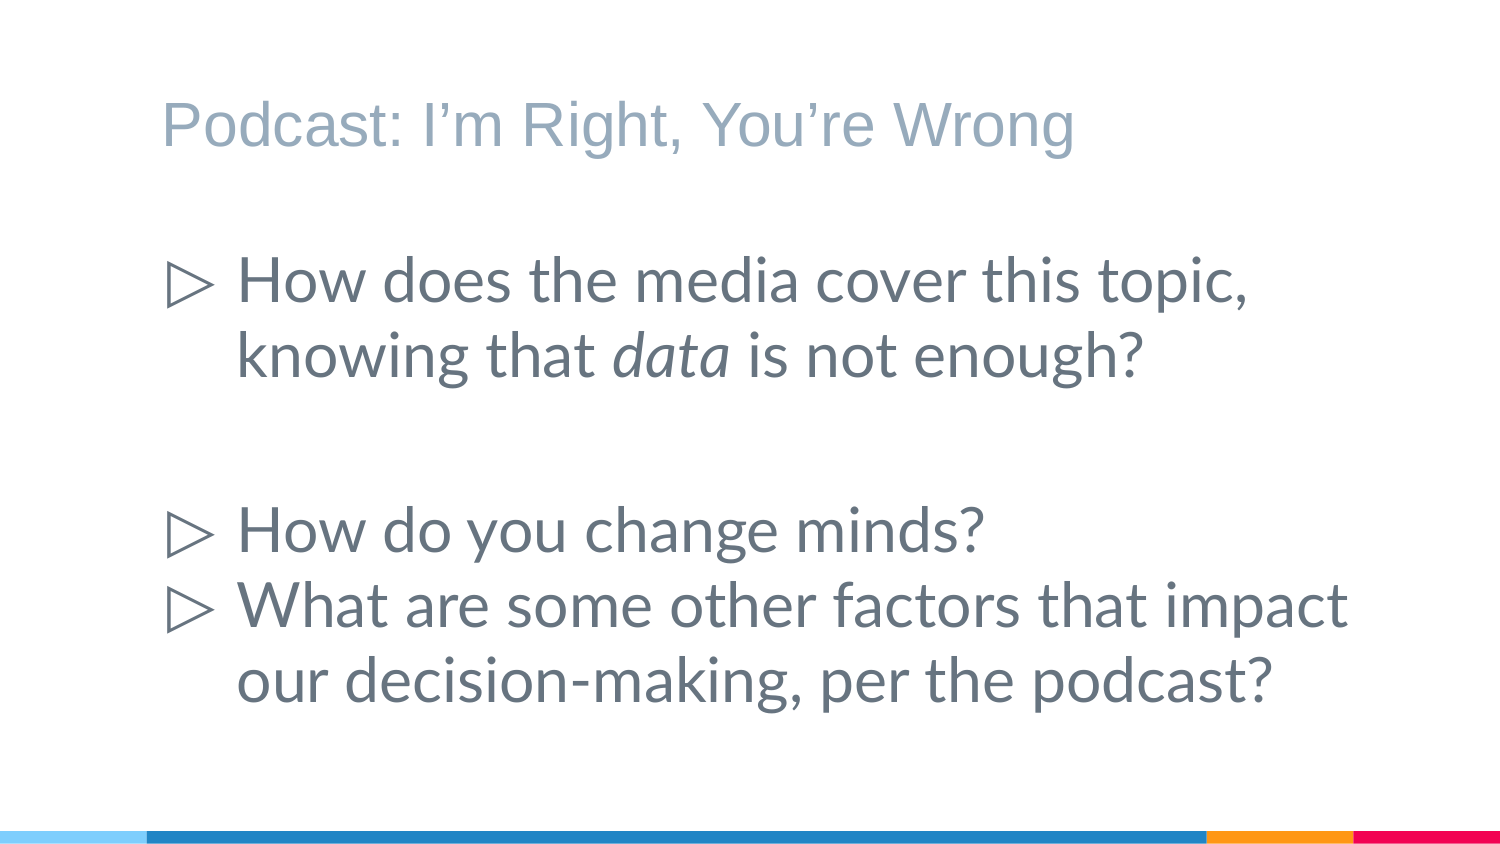

# Podcast: I’m Right, You’re Wrong
How does the media cover this topic, knowing that data is not enough?

How do you change minds?
What are some other factors that impact our decision-making, per the podcast?